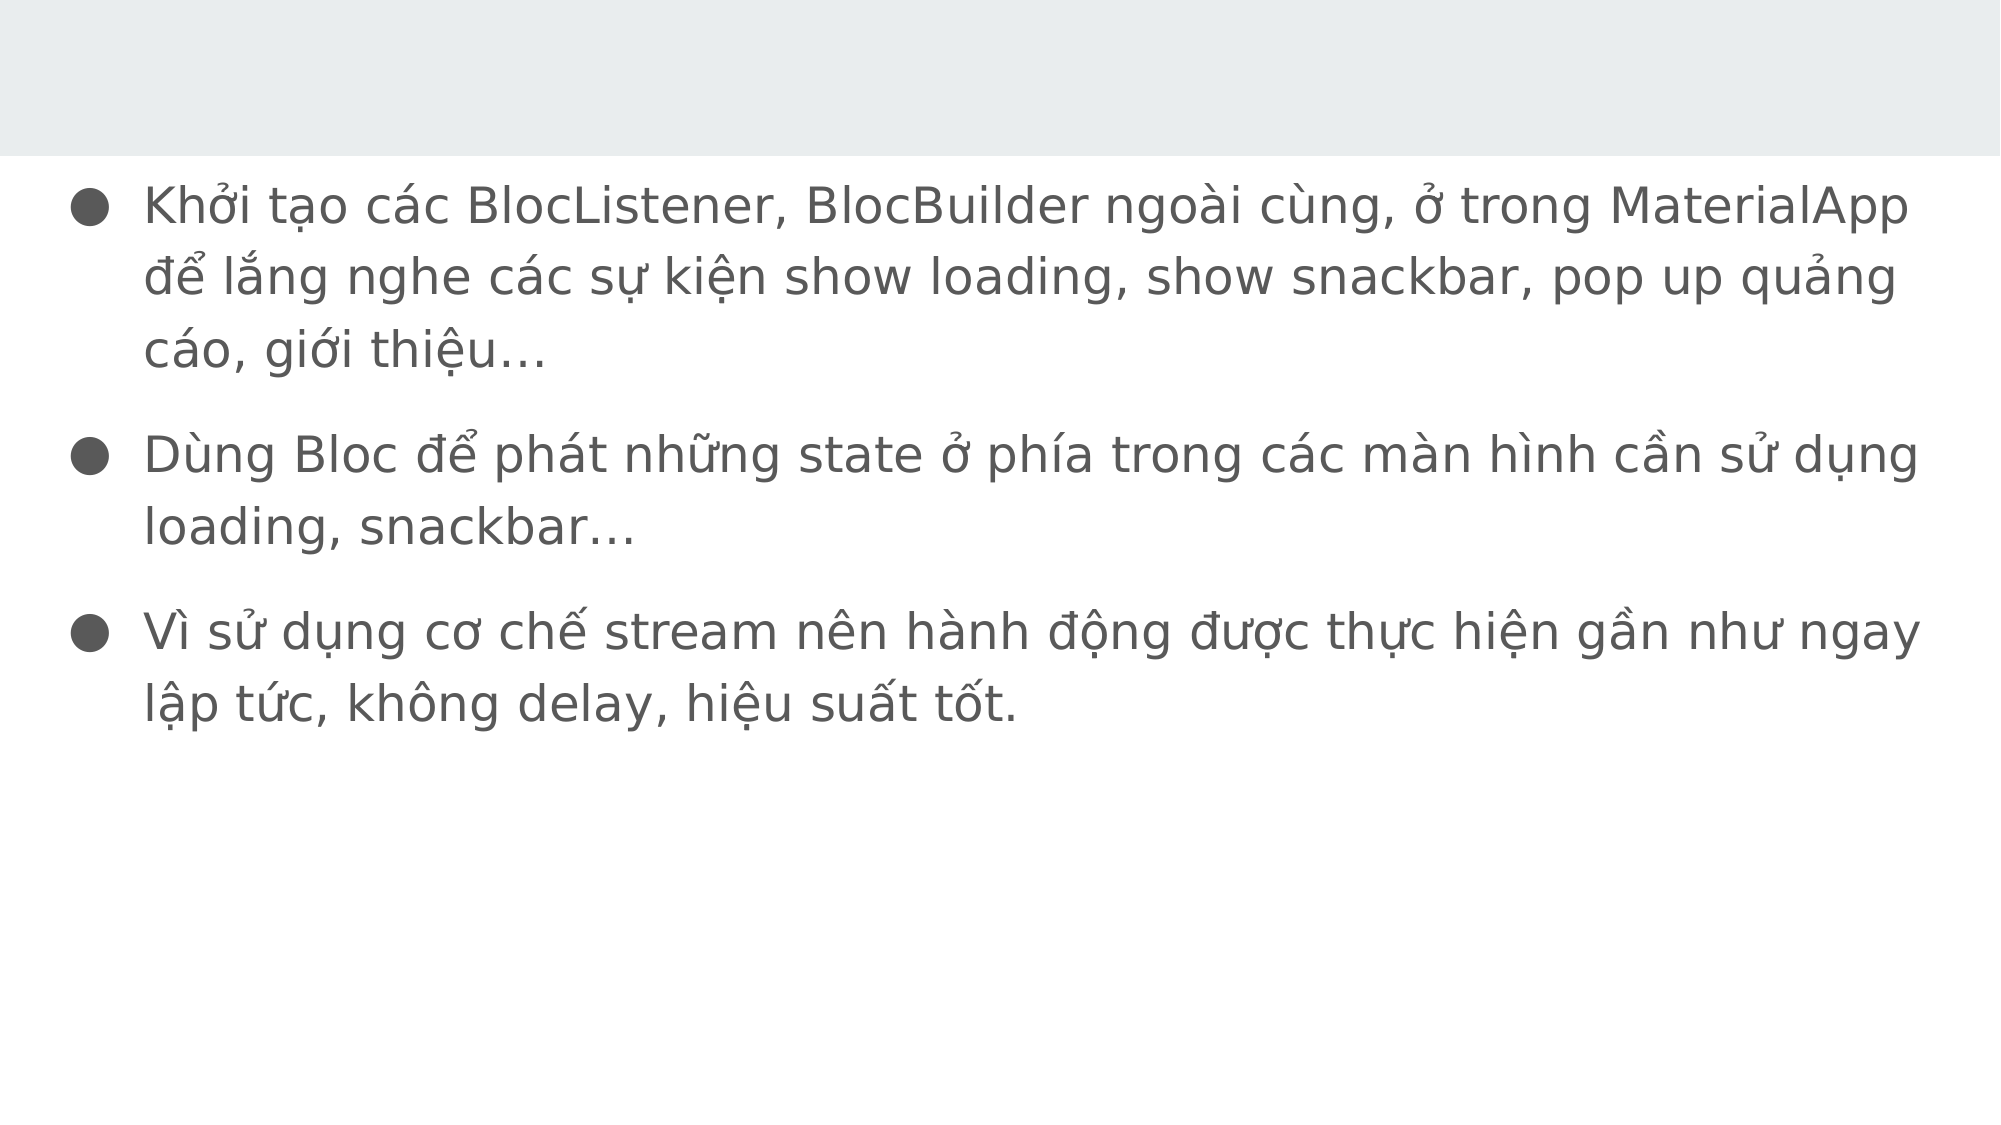

Khởi tạo các BlocListener, BlocBuilder ngoài cùng, ở trong MaterialApp để lắng nghe các sự kiện show loading, show snackbar, pop up quảng cáo, giới thiệu…
Dùng Bloc để phát những state ở phía trong các màn hình cần sử dụng loading, snackbar…
Vì sử dụng cơ chế stream nên hành động được thực hiện gần như ngay lập tức, không delay, hiệu suất tốt.